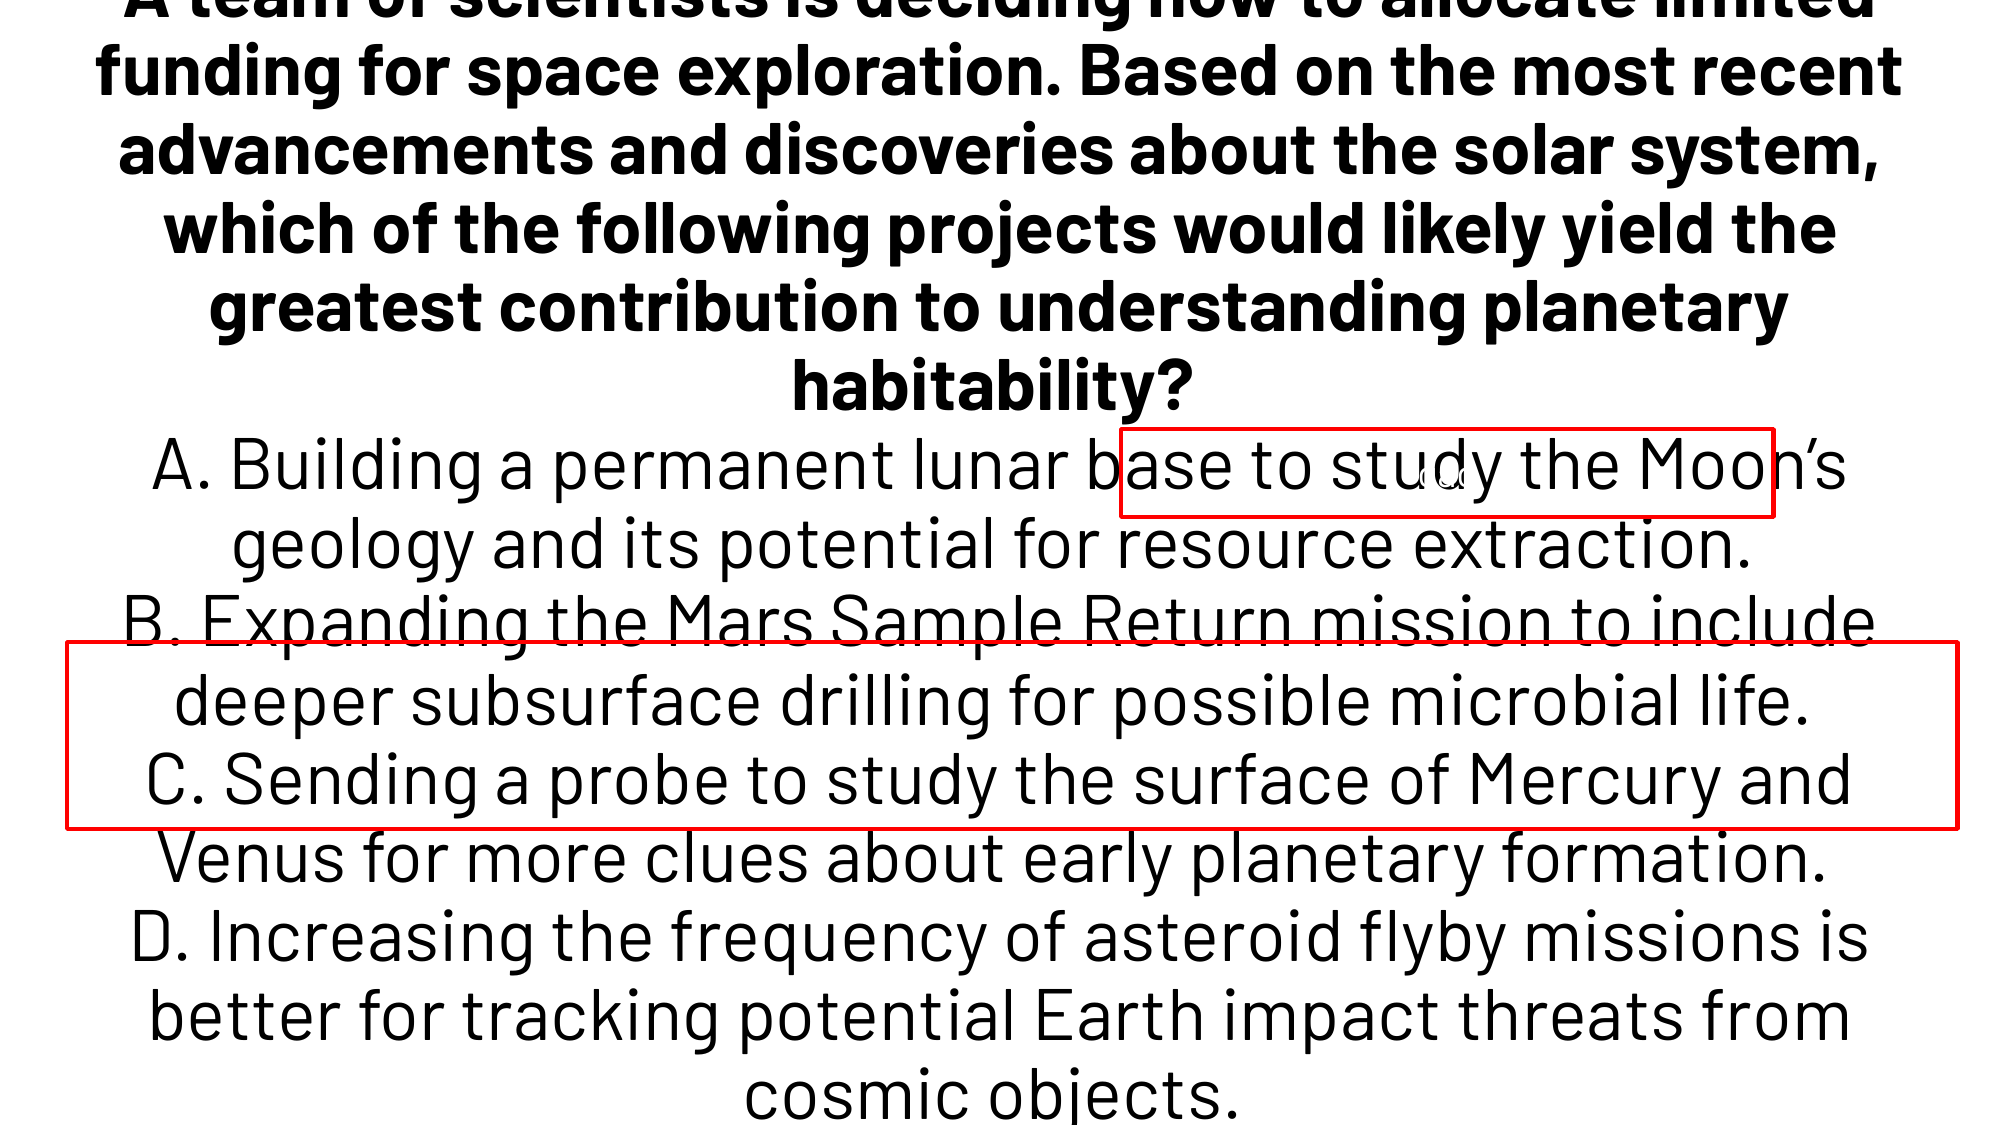

gag
# A team of scientists is deciding how to allocate limited funding for space exploration. Based on the most recent advancements and discoveries about the solar system, which of the following projects would likely yield the greatest contribution to understanding planetary habitability? A. Building a permanent lunar base to study the Moon’s geology and its potential for resource extraction. B. Expanding the Mars Sample Return mission to include deeper subsurface drilling for possible microbial life. C. Sending a probe to study the surface of Mercury and Venus for more clues about early planetary formation. D. Increasing the frequency of asteroid flyby missions is better for tracking potential Earth impact threats from cosmic objects.
gag